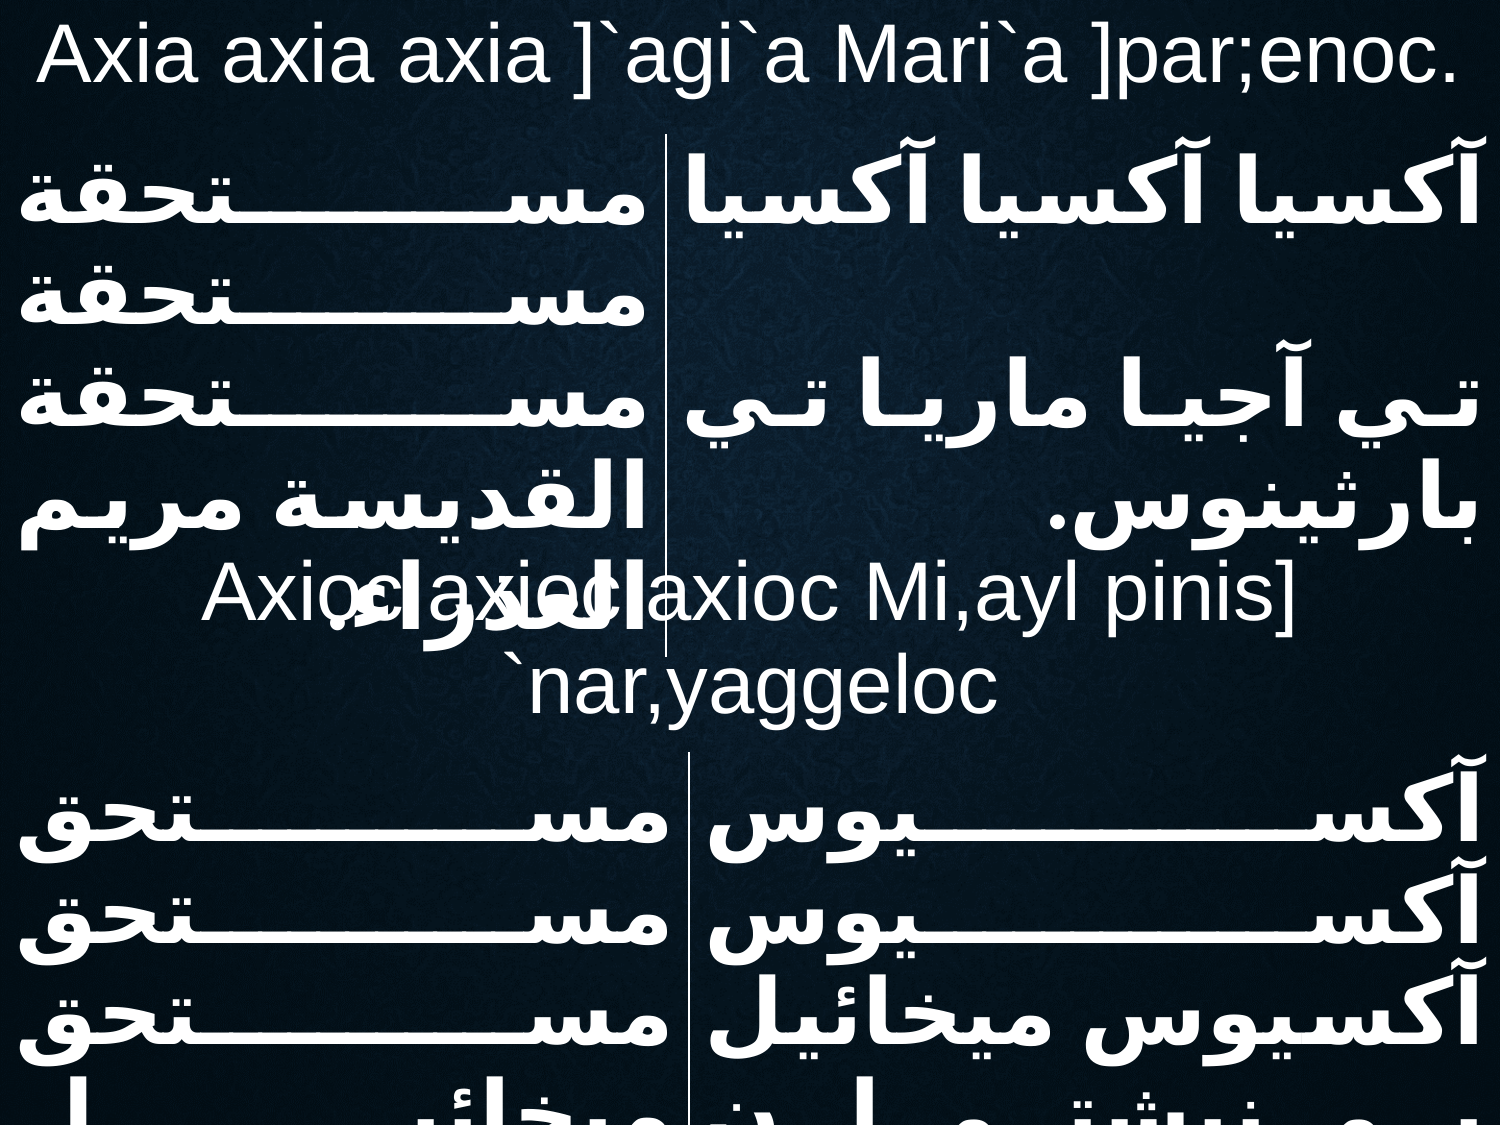

| Axia axia axia ]`agi`a Mari`a ]par;enoc. |  |
| --- | --- |
| مستحقة مستحقة مستحقة القديسة مريم العذراء. | آكسيا آكسيا آكسيا تي آجيا ماريا تي بارثينوس. |
| Axioc axioc axioc Mi,ayl pinis] `nar,yaggeloc |  |
| --- | --- |
| مستحق مستحق مستحق ميخائيل العظيم رئيس الملائكة | آكسيوس آكسيوس آكسيوس ميخائيل بي نيشتي إن أرشي أنجيلوس |